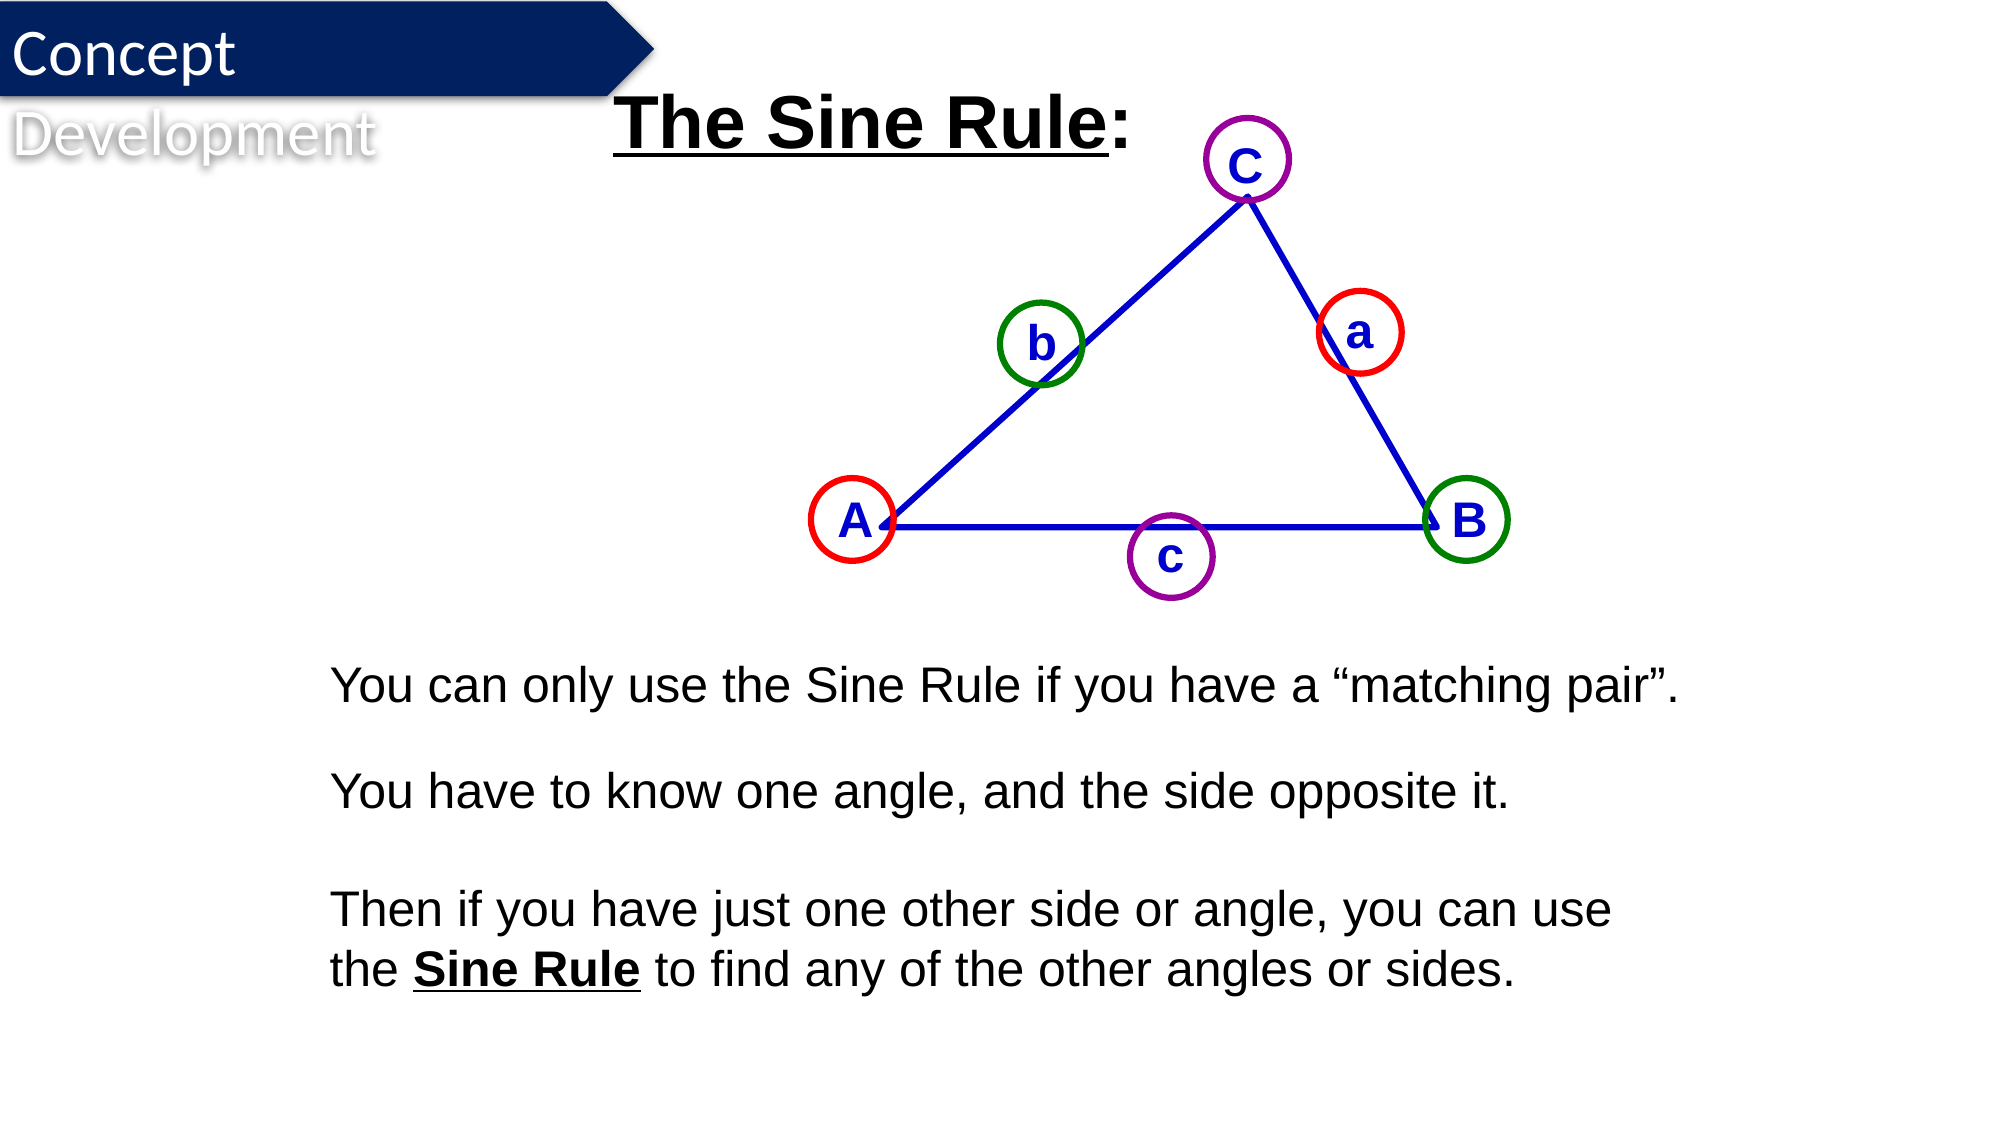

Concept Development
The Sine Rule:

C

a

b

A
B
c
You can only use the Sine Rule if you have a “matching pair”.
You have to know one angle, and the side opposite it.
Then if you have just one other side or angle, you can use the Sine Rule to find any of the other angles or sides.